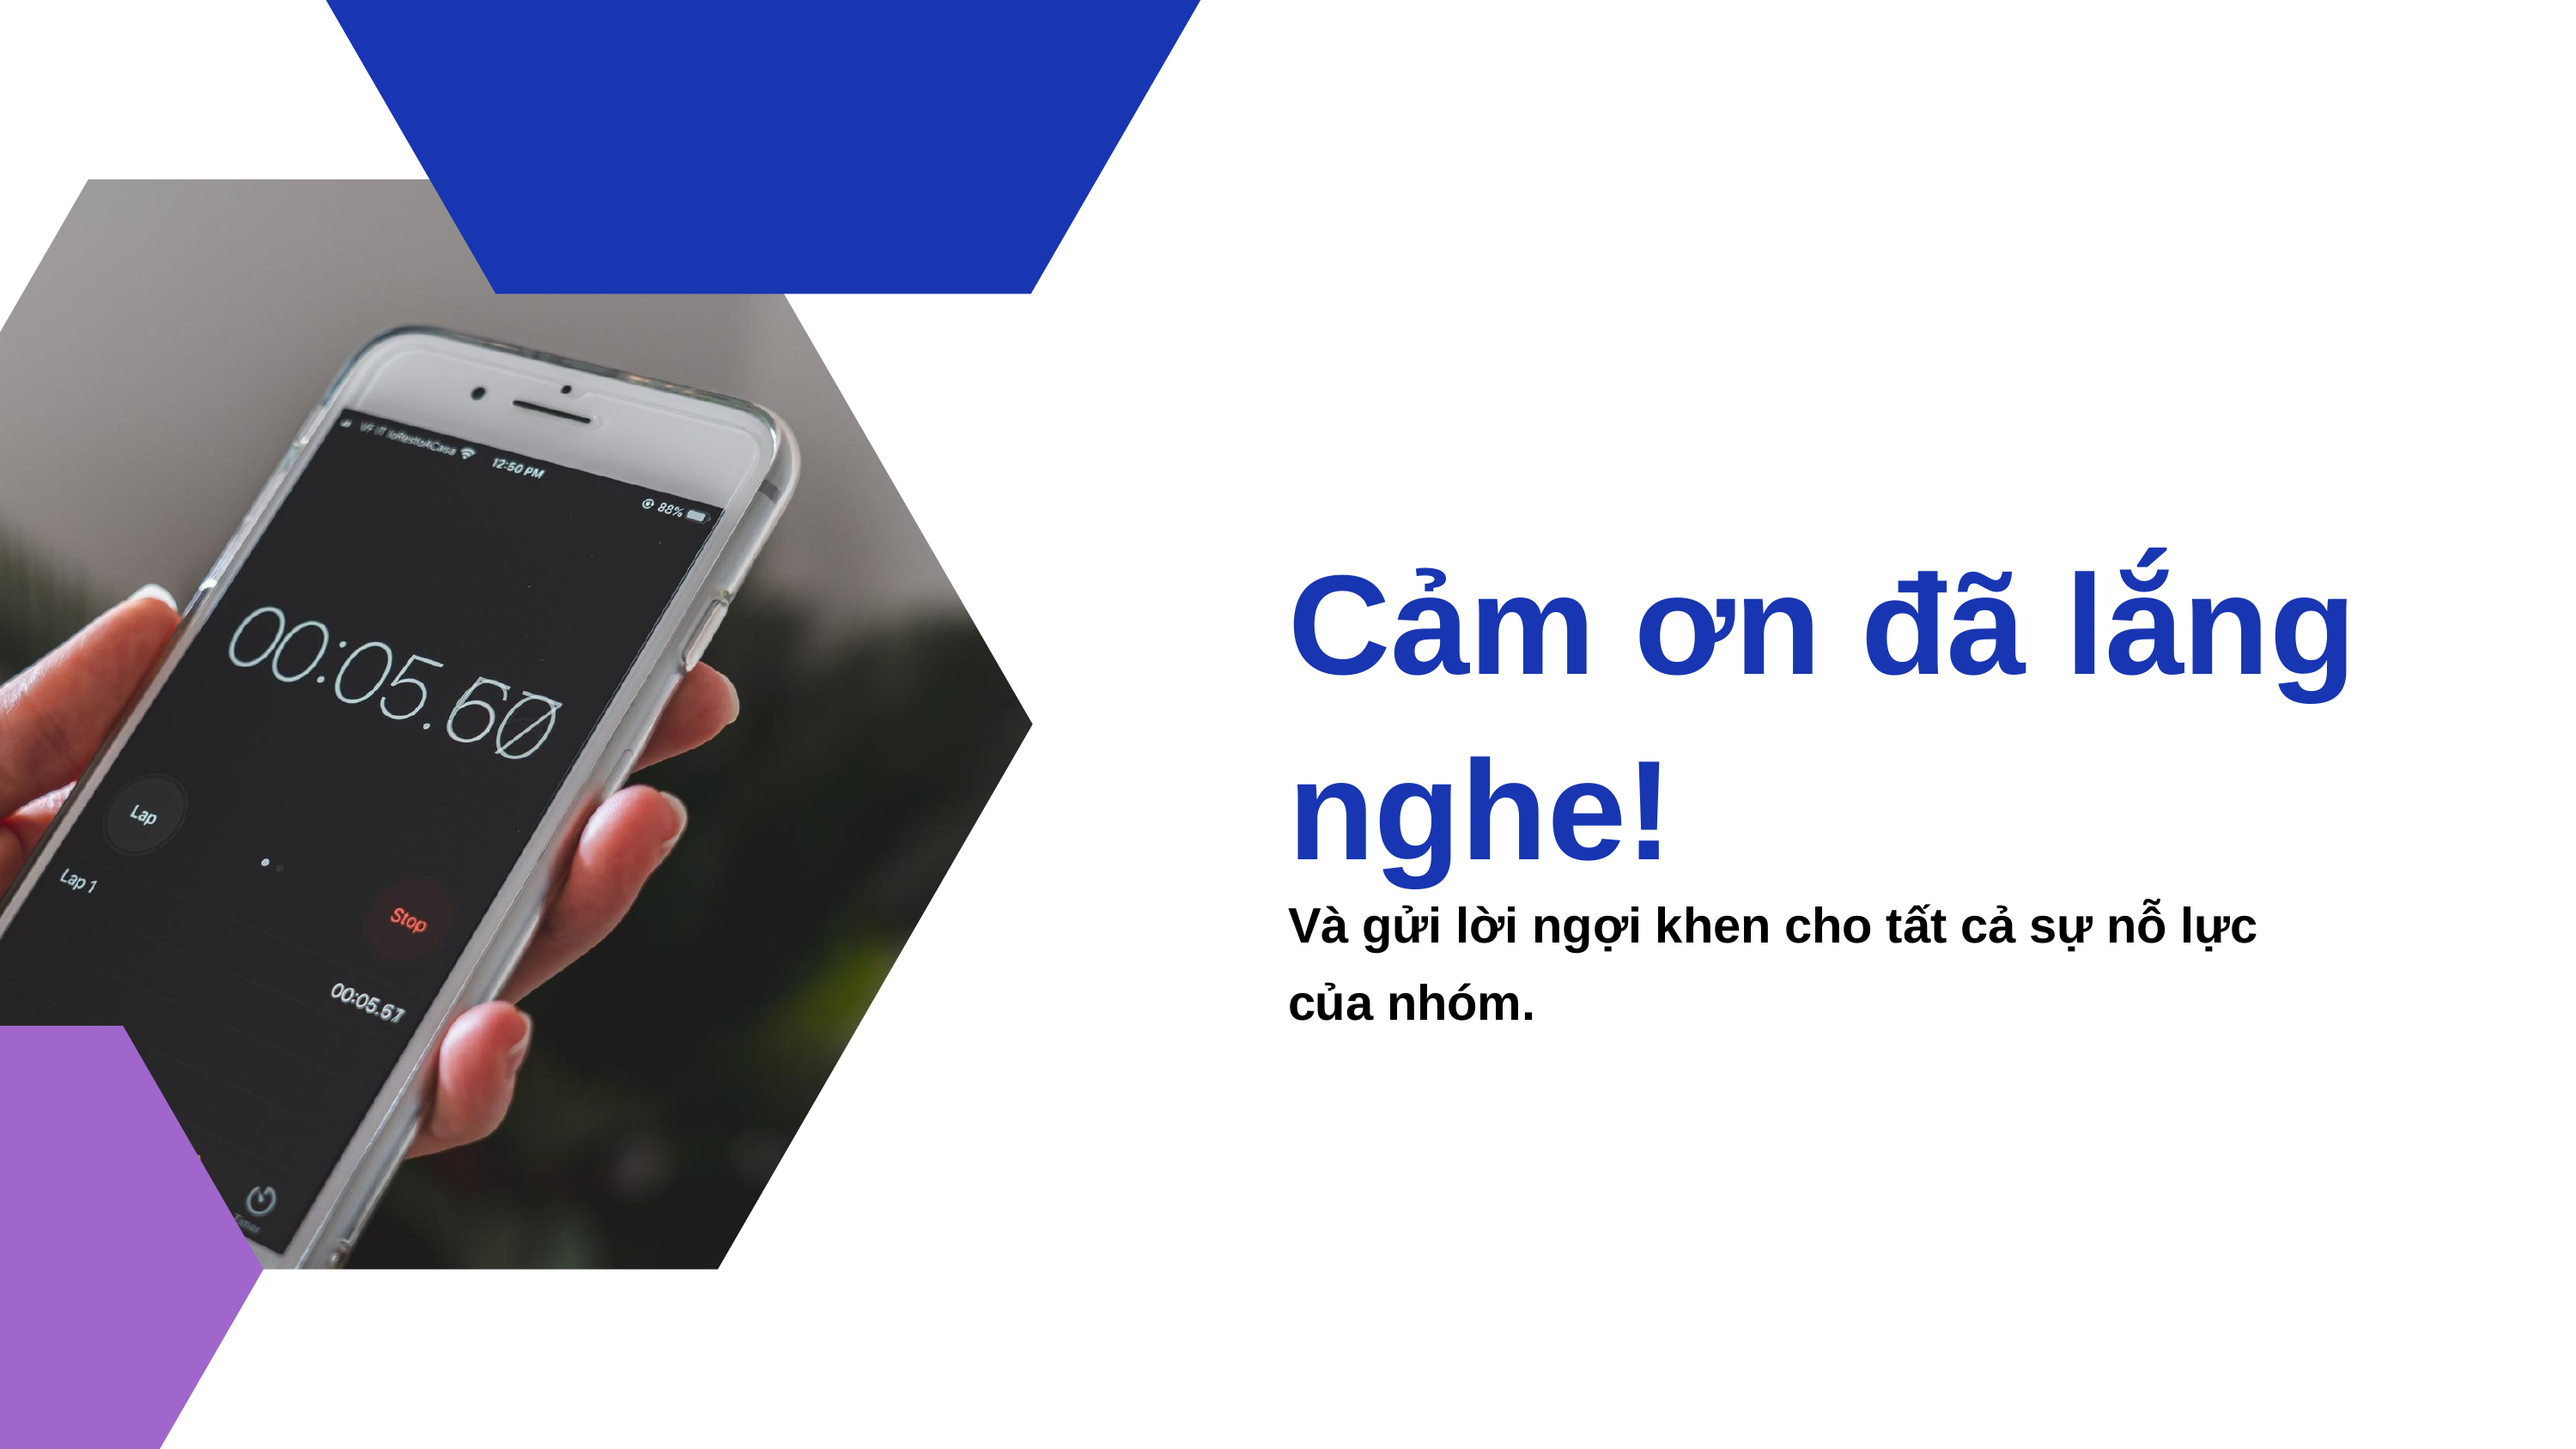

Cảm ơn đã lắng nghe!
Và gửi lời ngợi khen cho tất cả sự nỗ lực của nhóm.